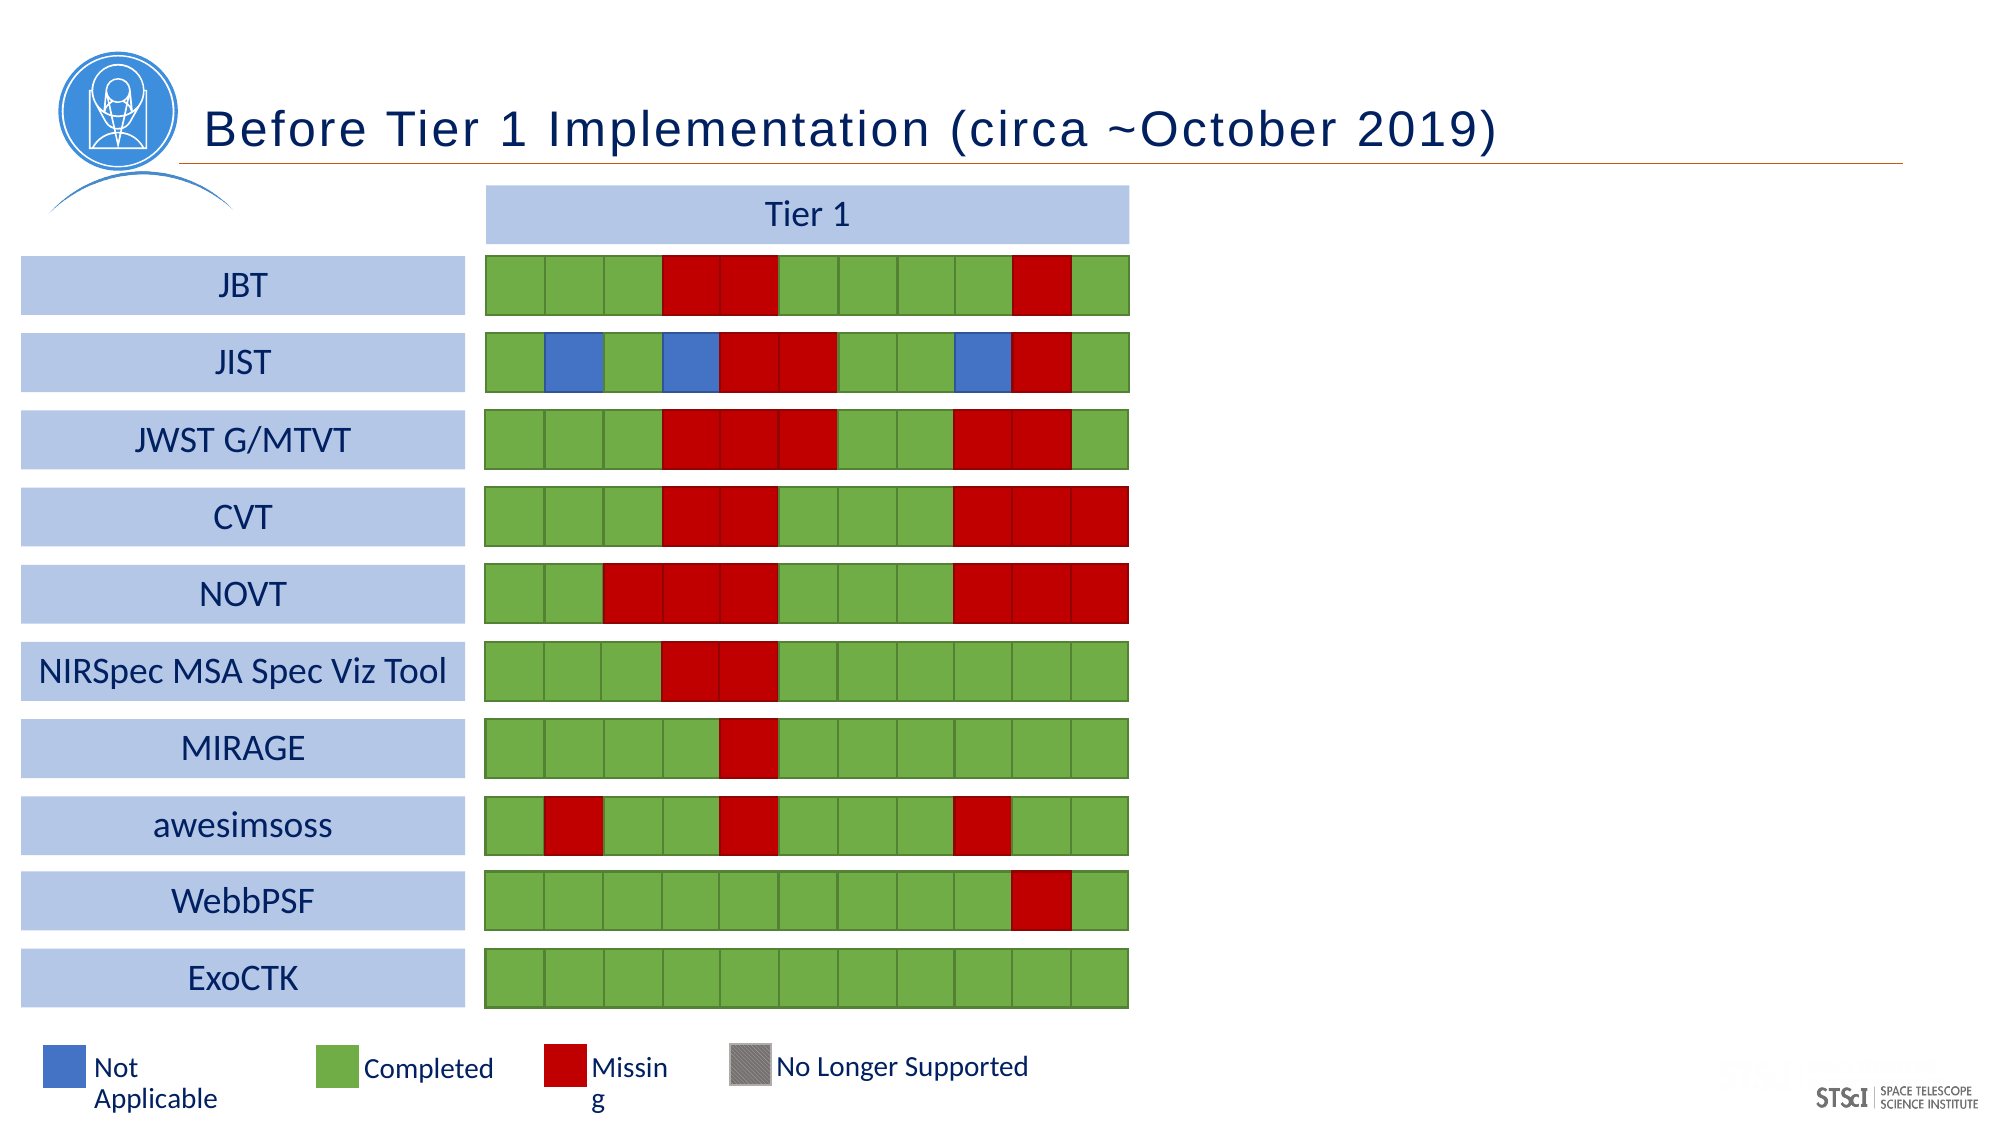

# Before Tier 1 Implementation (circa ~October 2019)
Tier 1
JBT

JIST

JWST G/MTVT

CVT

NOVT

NIRSpec MSA Spec Viz Tool
MIRAGE

awesimsoss

WebbPSF

ExoCTK

No Longer Supported
Not Applicable

Missing

Completed